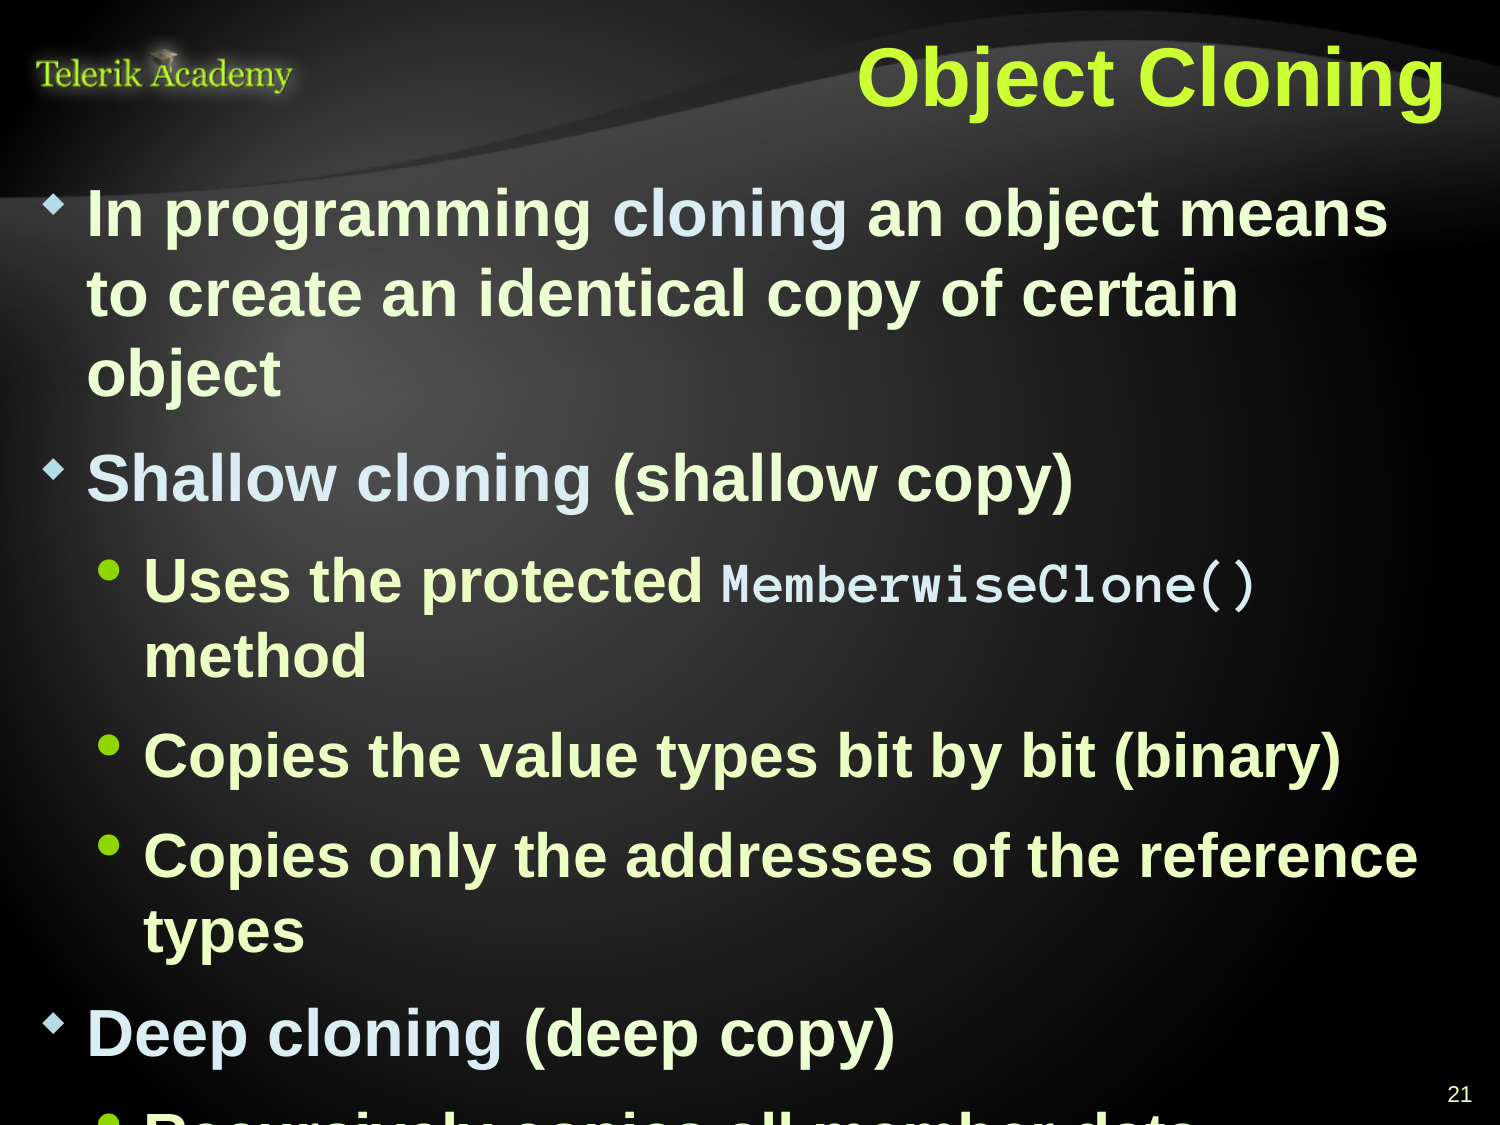

# Object Cloning
In programming cloning an object means to create an identical copy of certain object
Shallow cloning (shallow copy)
Uses the protected MemberwiseClone() method
Copies the value types bit by bit (binary)
Copies only the addresses of the reference types
Deep cloning (deep copy)
Recursively copies all member data
Implemented manually by the programmer
21